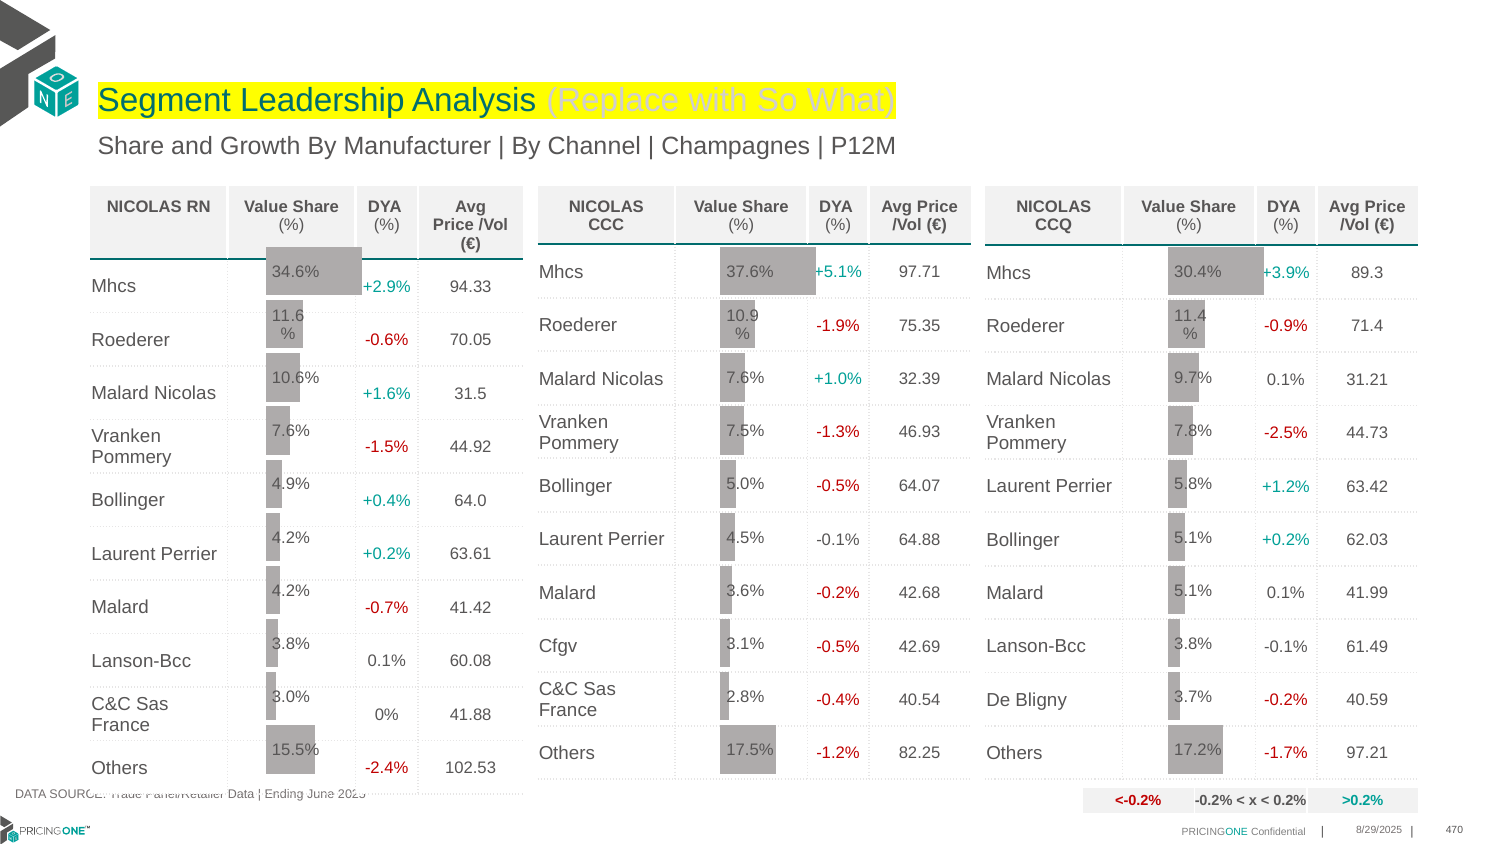

# Segment Leadership Analysis (Replace with So What)
Share and Growth By Manufacturer | By Channel | Champagnes | P12M
| NICOLAS CCC | Value Share (%) | DYA (%) | Avg Price /Vol (€) |
| --- | --- | --- | --- |
| Mhcs |  | +5.1% | 97.71 |
| Roederer |  | -1.9% | 75.35 |
| Malard Nicolas |  | +1.0% | 32.39 |
| Vranken Pommery |  | -1.3% | 46.93 |
| Bollinger |  | -0.5% | 64.07 |
| Laurent Perrier |  | -0.1% | 64.88 |
| Malard |  | -0.2% | 42.68 |
| Cfgv |  | -0.5% | 42.69 |
| C&C Sas France |  | -0.4% | 40.54 |
| Others |  | -1.2% | 82.25 |
| NICOLAS RN | Value Share (%) | DYA (%) | Avg Price /Vol (€) |
| --- | --- | --- | --- |
| Mhcs |  | +2.9% | 94.33 |
| Roederer |  | -0.6% | 70.05 |
| Malard Nicolas |  | +1.6% | 31.5 |
| Vranken Pommery |  | -1.5% | 44.92 |
| Bollinger |  | +0.4% | 64.0 |
| Laurent Perrier |  | +0.2% | 63.61 |
| Malard |  | -0.7% | 41.42 |
| Lanson-Bcc |  | 0.1% | 60.08 |
| C&C Sas France |  | 0% | 41.88 |
| Others |  | -2.4% | 102.53 |
| NICOLAS CCQ | Value Share (%) | DYA (%) | Avg Price /Vol (€) |
| --- | --- | --- | --- |
| Mhcs |  | +3.9% | 89.3 |
| Roederer |  | -0.9% | 71.4 |
| Malard Nicolas |  | 0.1% | 31.21 |
| Vranken Pommery |  | -2.5% | 44.73 |
| Laurent Perrier |  | +1.2% | 63.42 |
| Bollinger |  | +0.2% | 62.03 |
| Malard |  | 0.1% | 41.99 |
| Lanson-Bcc |  | -0.1% | 61.49 |
| De Bligny |  | -0.2% | 40.59 |
| Others |  | -1.7% | 97.21 |

### Chart

| Category | Champagnes | NICOLAS RN |
|---|---|
|  | 0.3461094678961003 |

### Chart

| Category | Champagnes | NICOLAS CCC |
|---|---|
|  | 0.3764213759768713 |

### Chart

| Category | Champagnes | NICOLAS CCQ |
|---|---|
|  | 0.3036056308864414 |
DATA SOURCE: Trade Panel/Retailer Data | Ending June 2025
| <-0.2% | -0.2% < x < 0.2% | >0.2% |
| --- | --- | --- |

8/29/2025
470